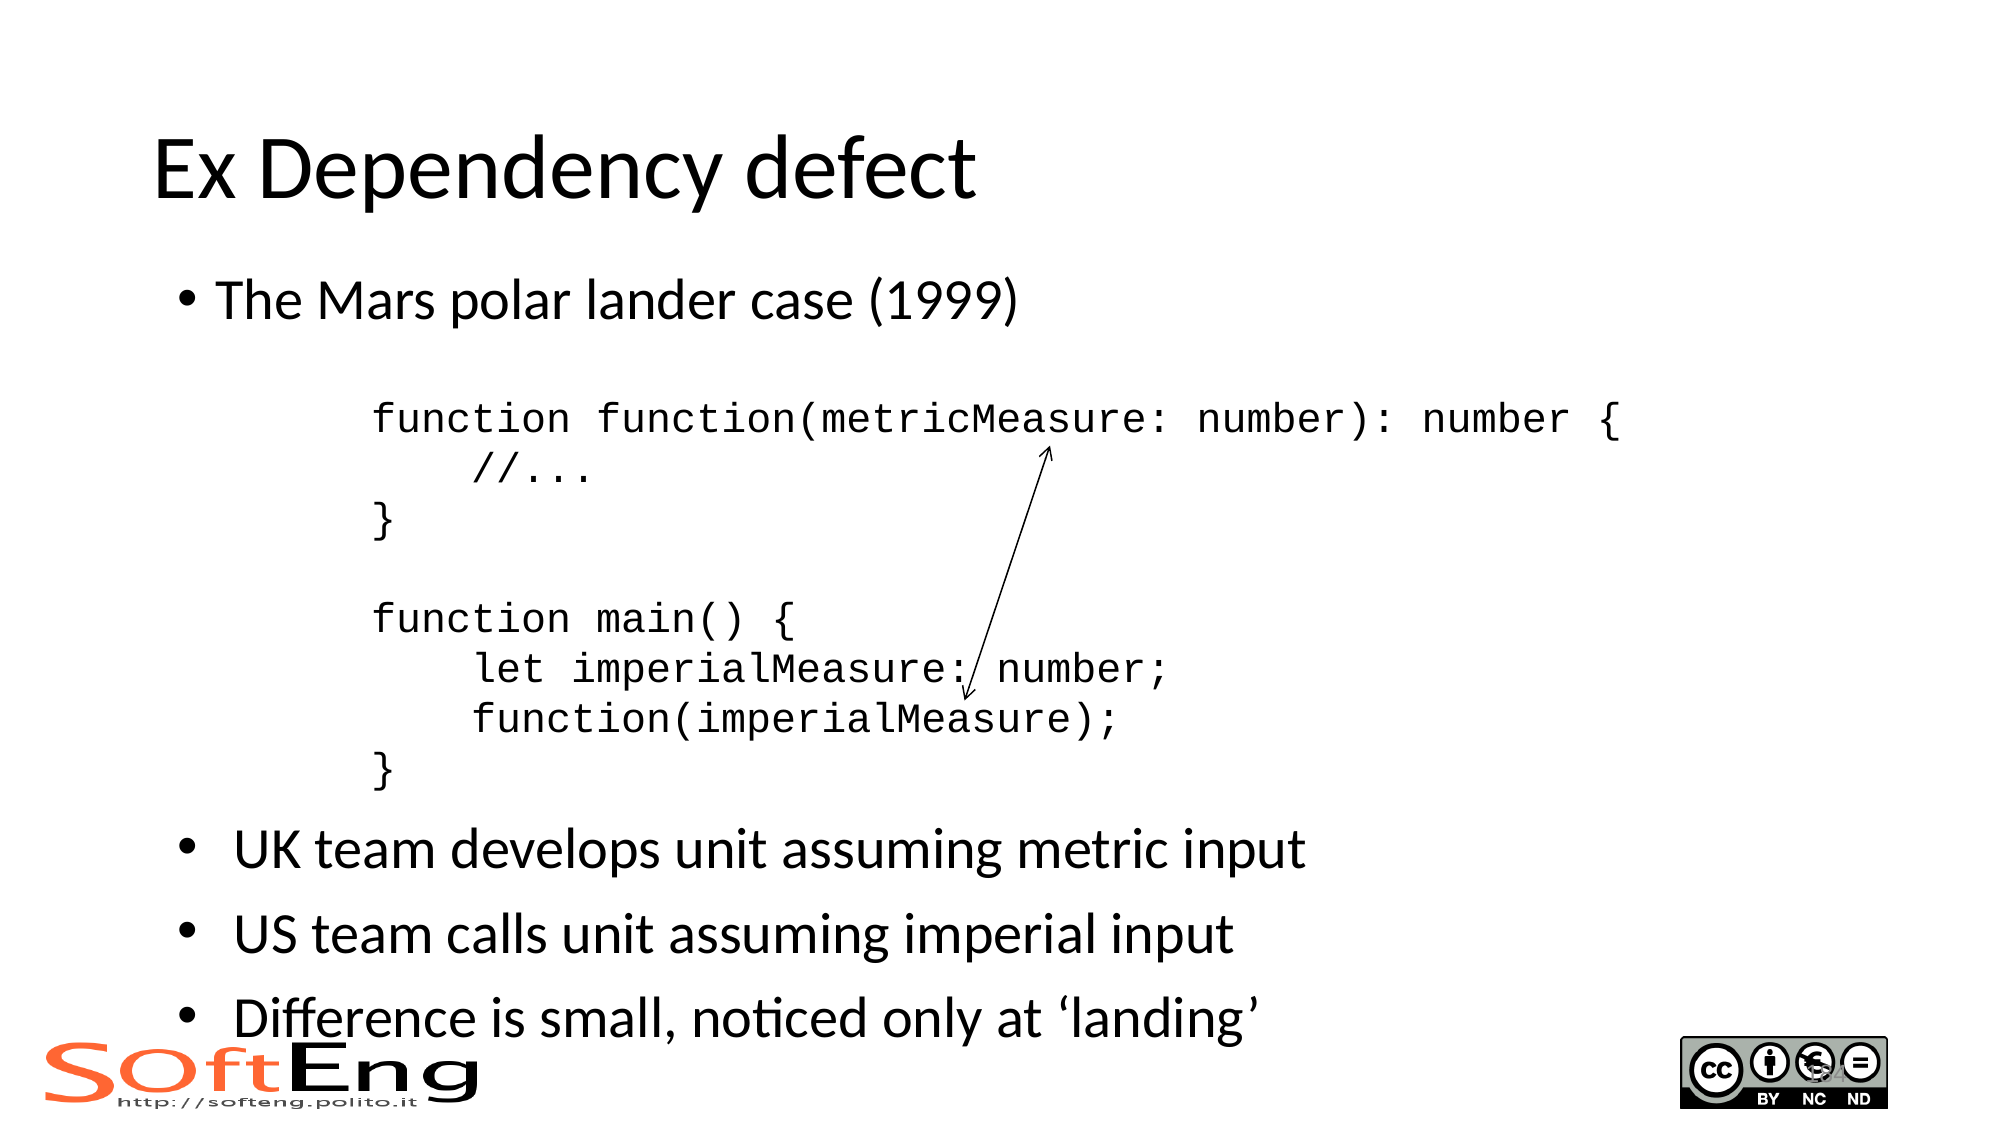

# Ex Dependency defect
The Mars polar lander case (1999)

function function(metricMeasure: number): number {
    //...
}

function main() {
    let imperialMeasure: number;
    function(imperialMeasure);
}
UK team develops unit assuming metric input
US team calls unit assuming imperial input
Difference is small, noticed only at ‘landing’

184